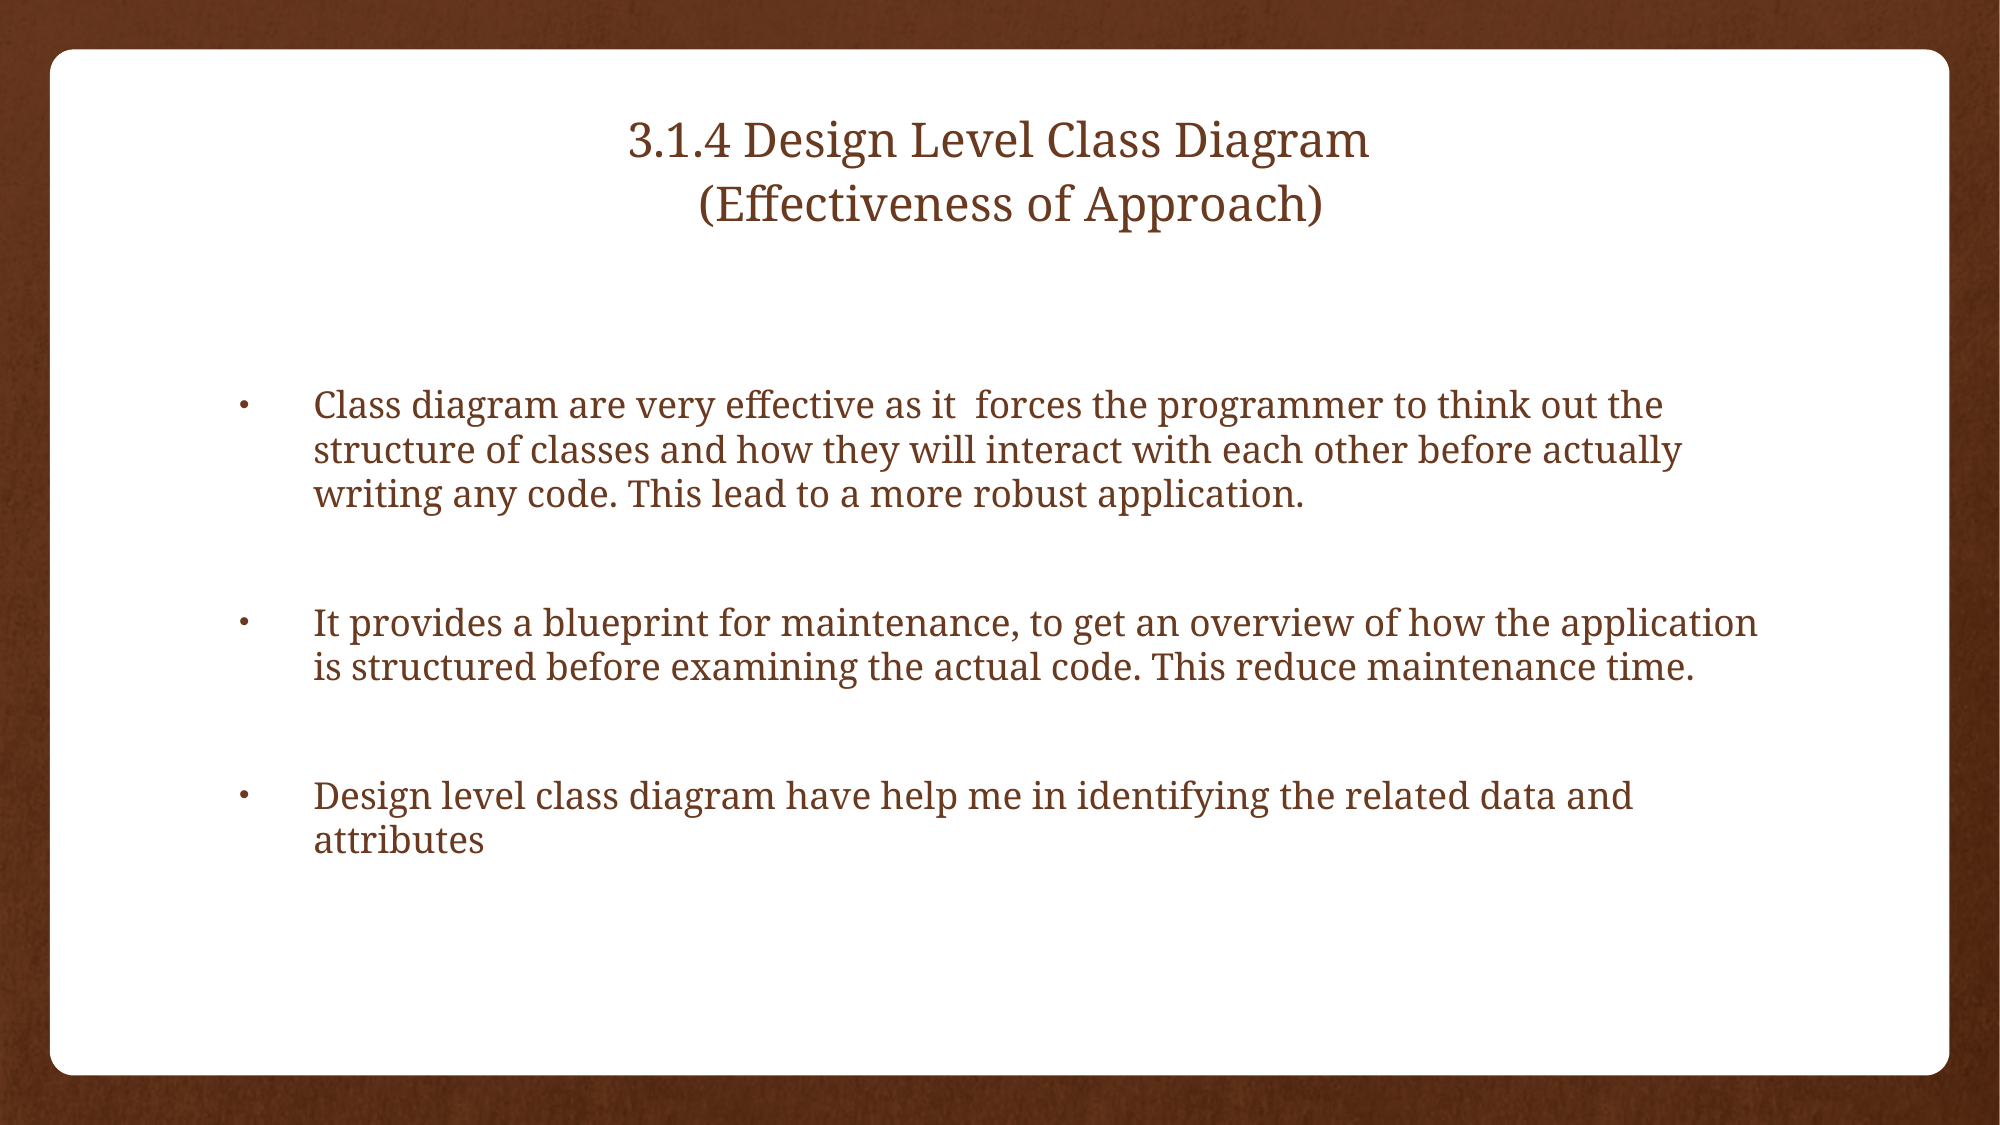

3.1.4 Design Level Class Diagram
  (Effectiveness of Approach)
Class diagram are very effective as it  forces the programmer to think out the structure of classes and how they will interact with each other before actually writing any code. This lead to a more robust application.

It provides a blueprint for maintenance, to get an overview of how the application is structured before examining the actual code. This reduce maintenance time.

Design level class diagram have help me in identifying the related data and attributes